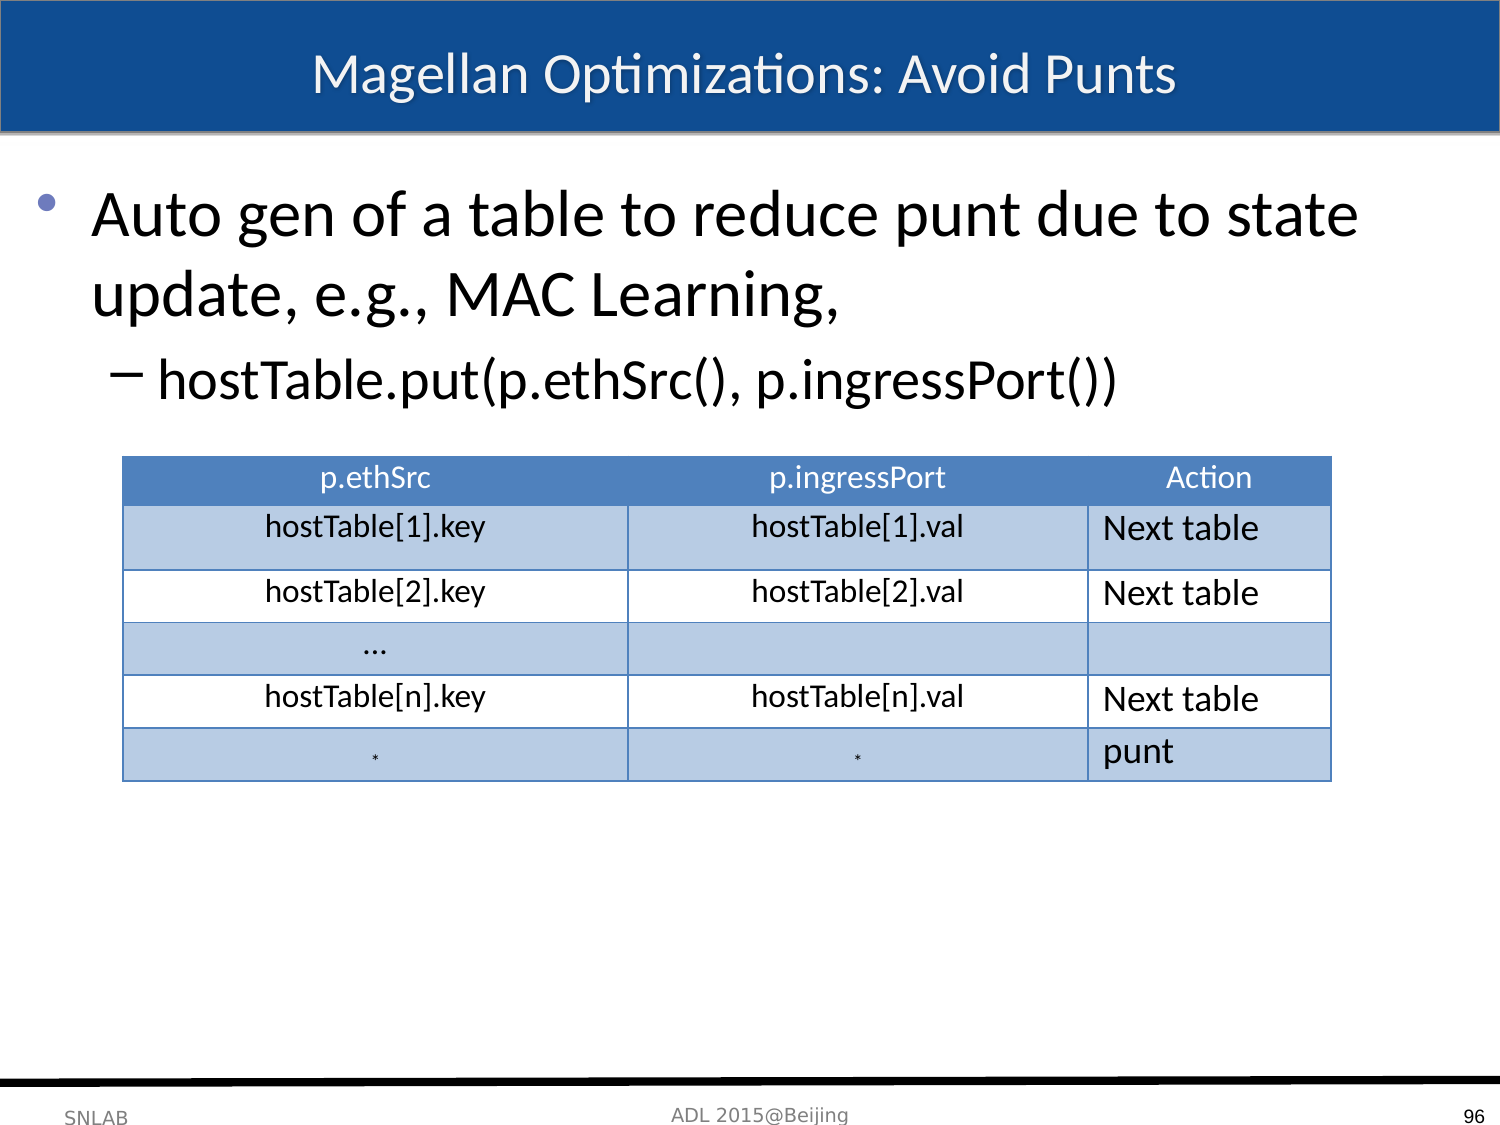

# Magellan Optimizations: Avoid Punts
Auto gen of a table to reduce punt due to state update, e.g., MAC Learning,
hostTable.put(p.ethSrc(), p.ingressPort())
| p.ethSrc | p.ingressPort | Action |
| --- | --- | --- |
| hostTable[1].key | hostTable[1].val | Next table |
| hostTable[2].key | hostTable[2].val | Next table |
| ... |  |  |
| hostTable[n].key | hostTable[n].val | Next table |
| \* | \* | punt |
96